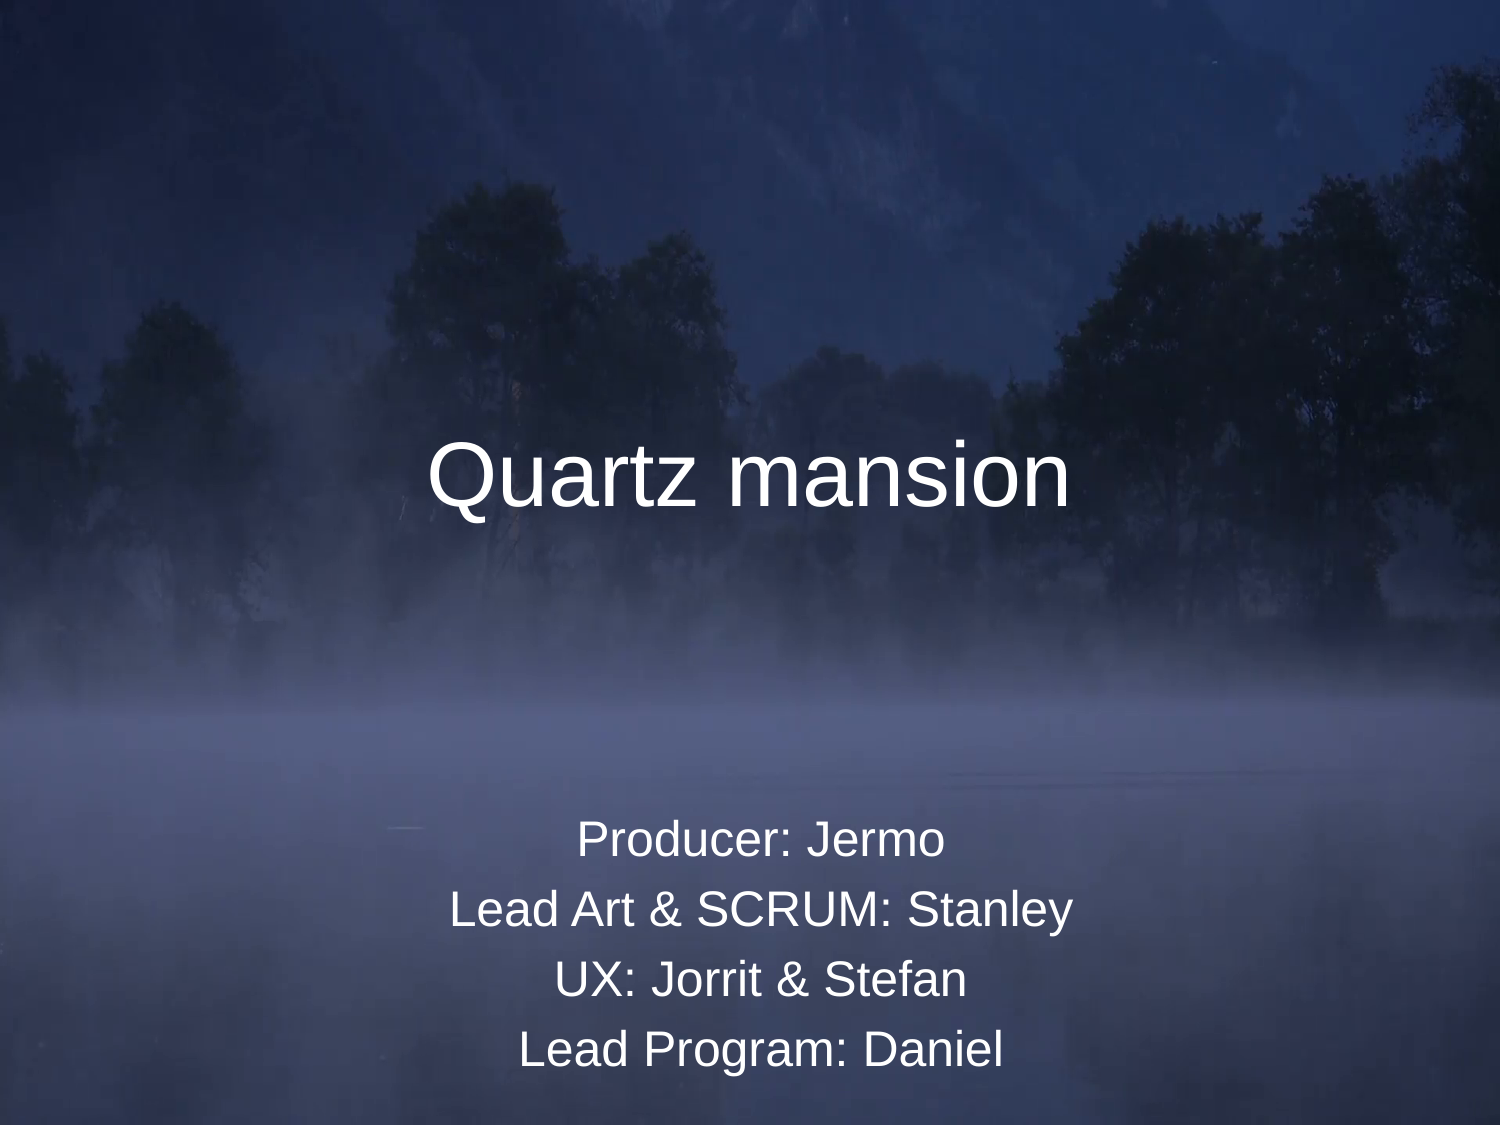

# Quartz mansion
Producer: Jermo
Lead Art & SCRUM: Stanley
UX: Jorrit & Stefan
Lead Program: Daniel